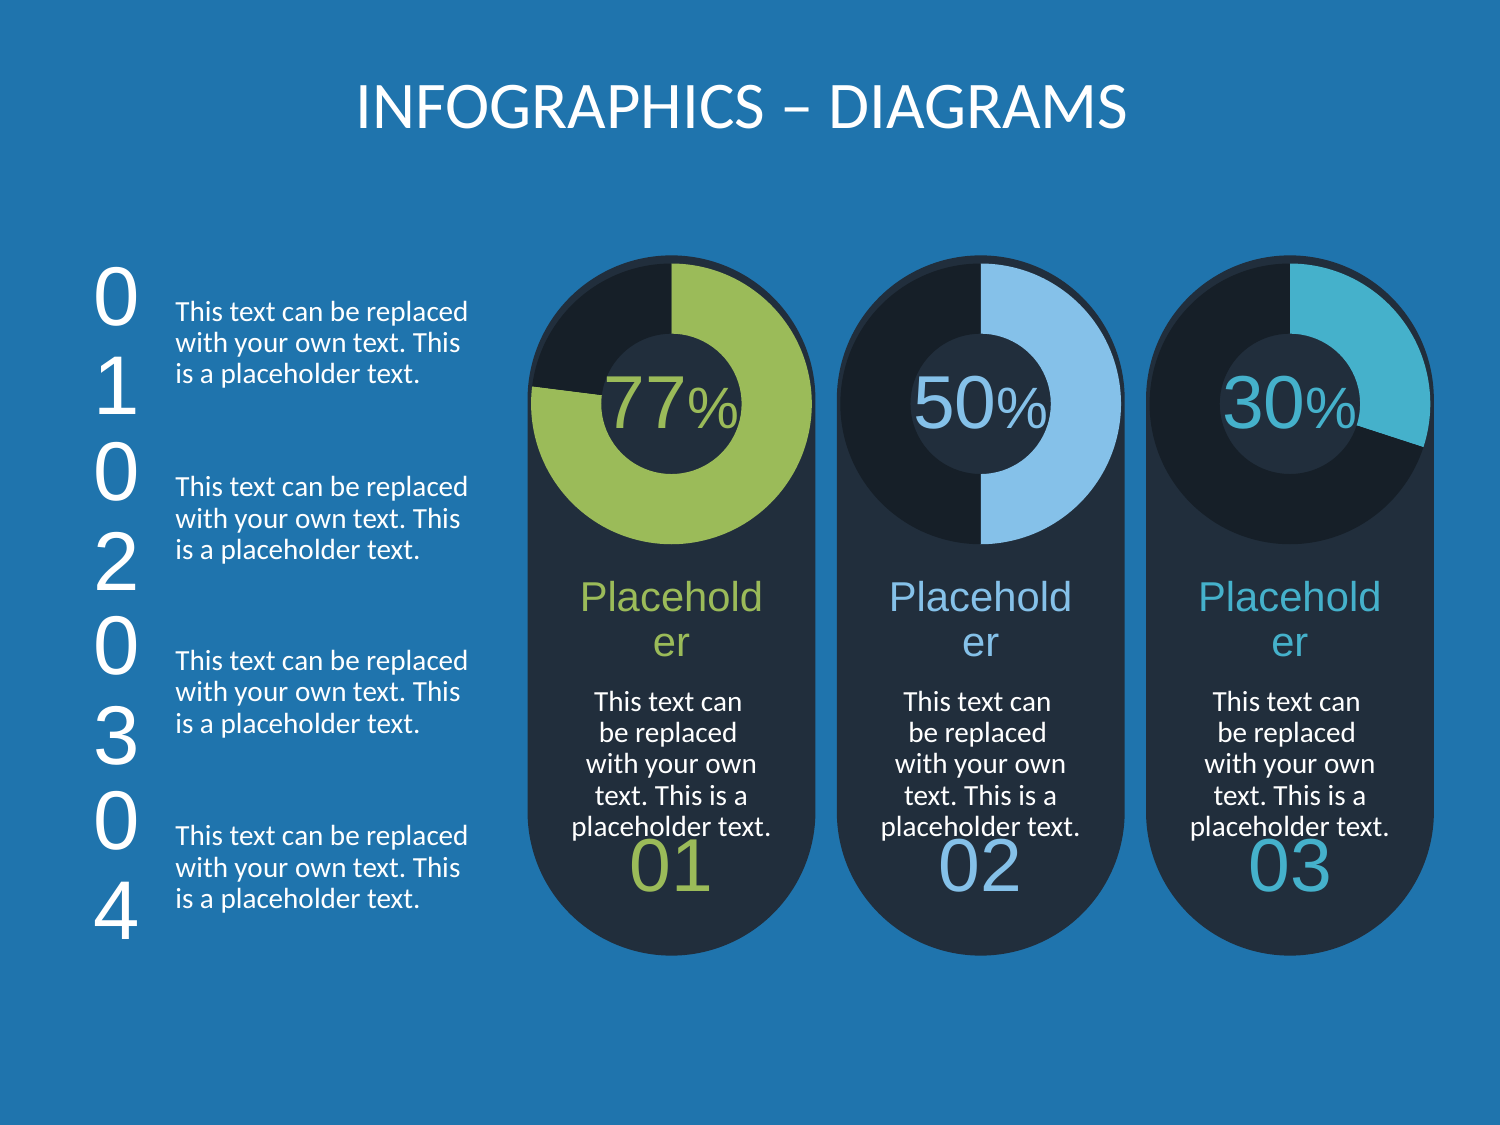

# Infographics – Diagrams
DATADRIVEN
Placeholder
This text can
be replaced
with your own text. This is a placeholder text.

### Chart

| Category | Verkauf |
|---|---|
| 1. Quartal | 77.0 |
77%
01
Placeholder
This text can
be replaced
with your own text. This is a placeholder text.

### Chart

| Category | Verkauf |
|---|---|
| 1. Quartal | 50.0 |
50%
02
Placeholder
This text can
be replaced
with your own text. This is a placeholder text.

### Chart

| Category | Verkauf |
|---|---|
| 1. Quartal | 30.0 |
30%
03
01
This text can be replaced
with your own text. This is a placeholder text.
02
This text can be replaced
with your own text. This is a placeholder text.
03
This text can be replaced
with your own text. This is a placeholder text.
04
This text can be replaced
with your own text. This is a placeholder text.